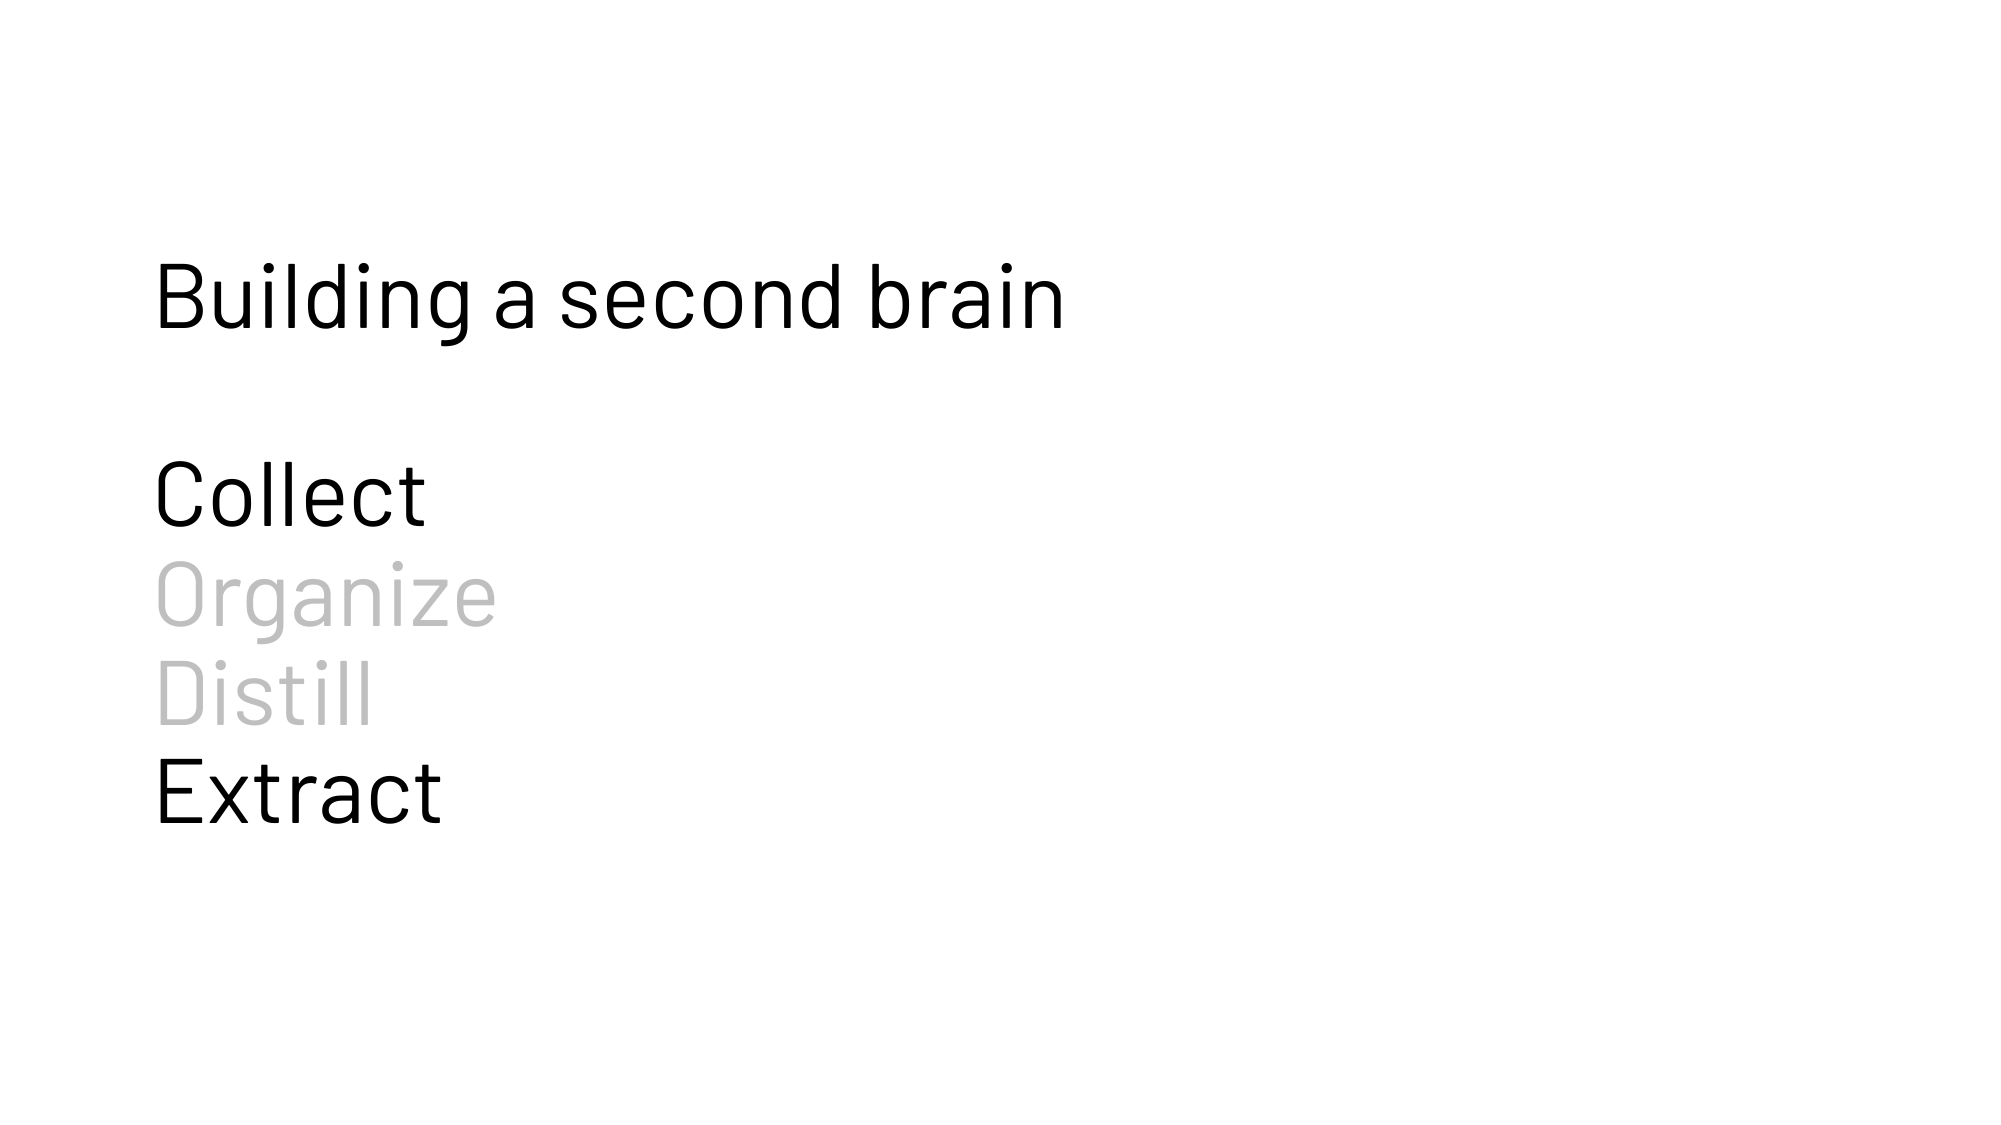

Building a second brain
Collect
Organize
Distill
Extract